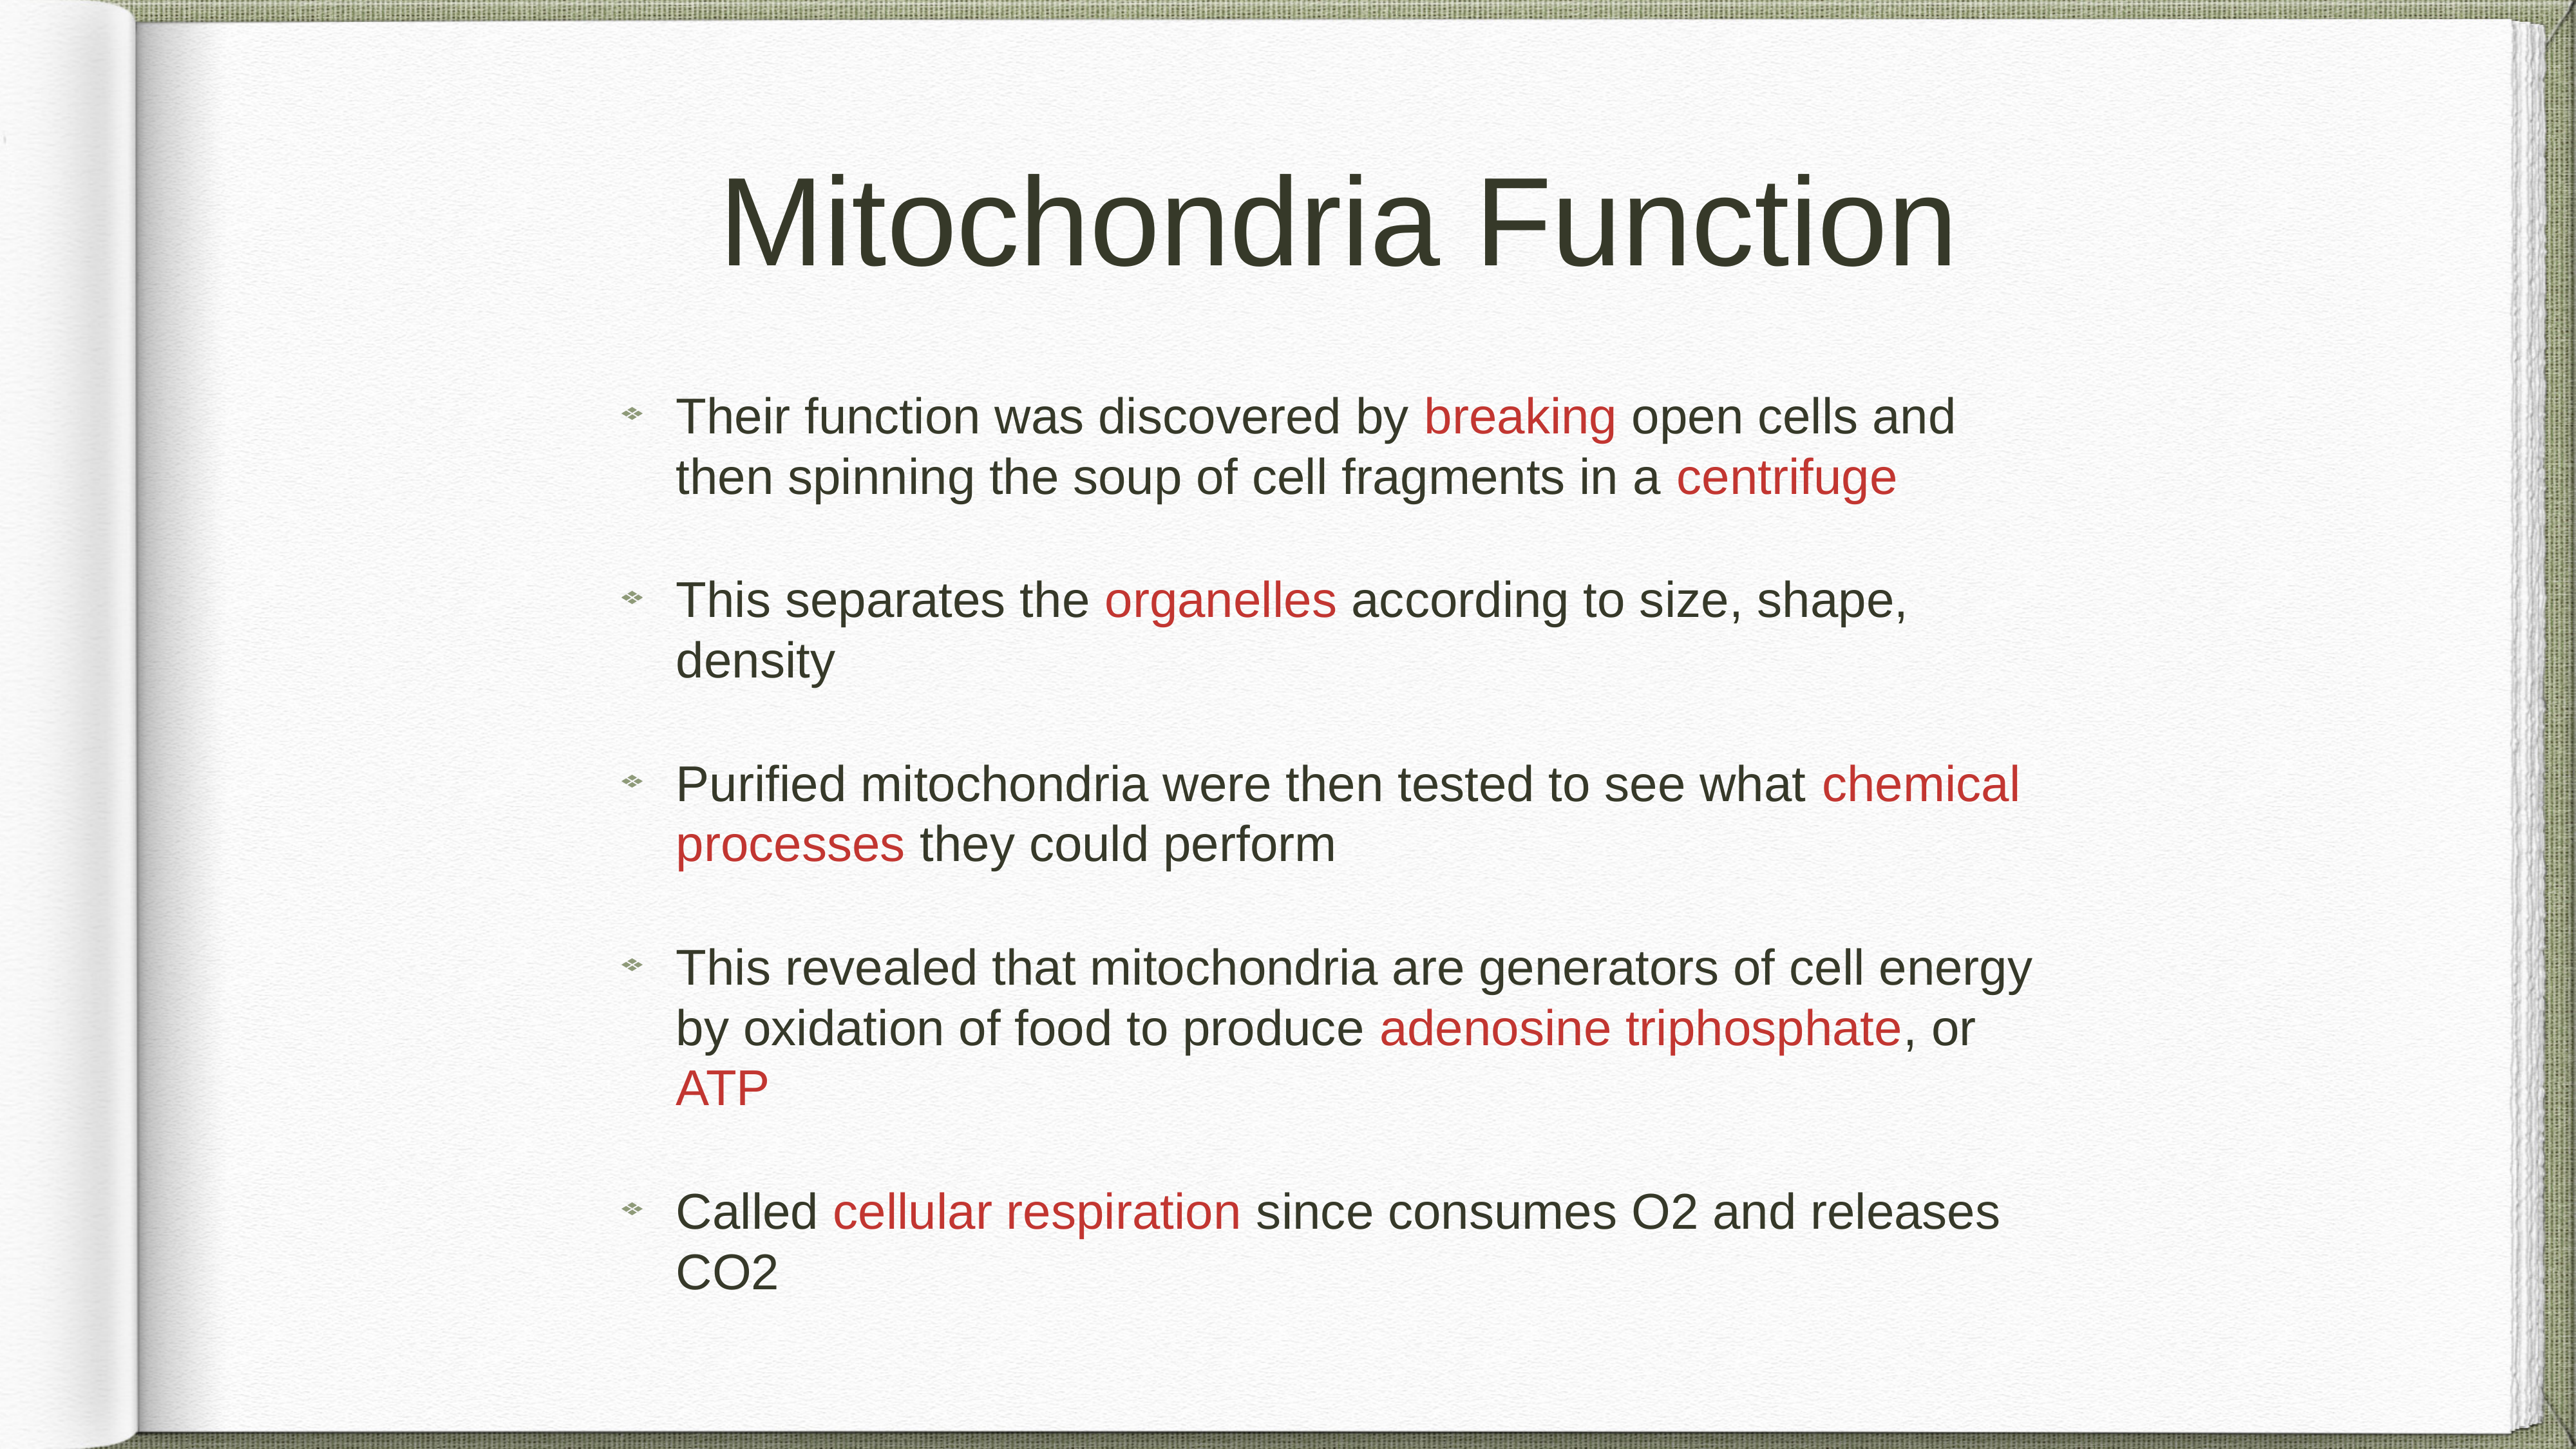

# Mitochondria Function
Their function was discovered by breaking open cells and then spinning the soup of cell fragments in a centrifuge
This separates the organelles according to size, shape, density
Purified mitochondria were then tested to see what chemical processes they could perform
This revealed that mitochondria are generators of cell energy by oxidation of food to produce adenosine triphosphate, or ATP
Called cellular respiration since consumes O2 and releases CO2